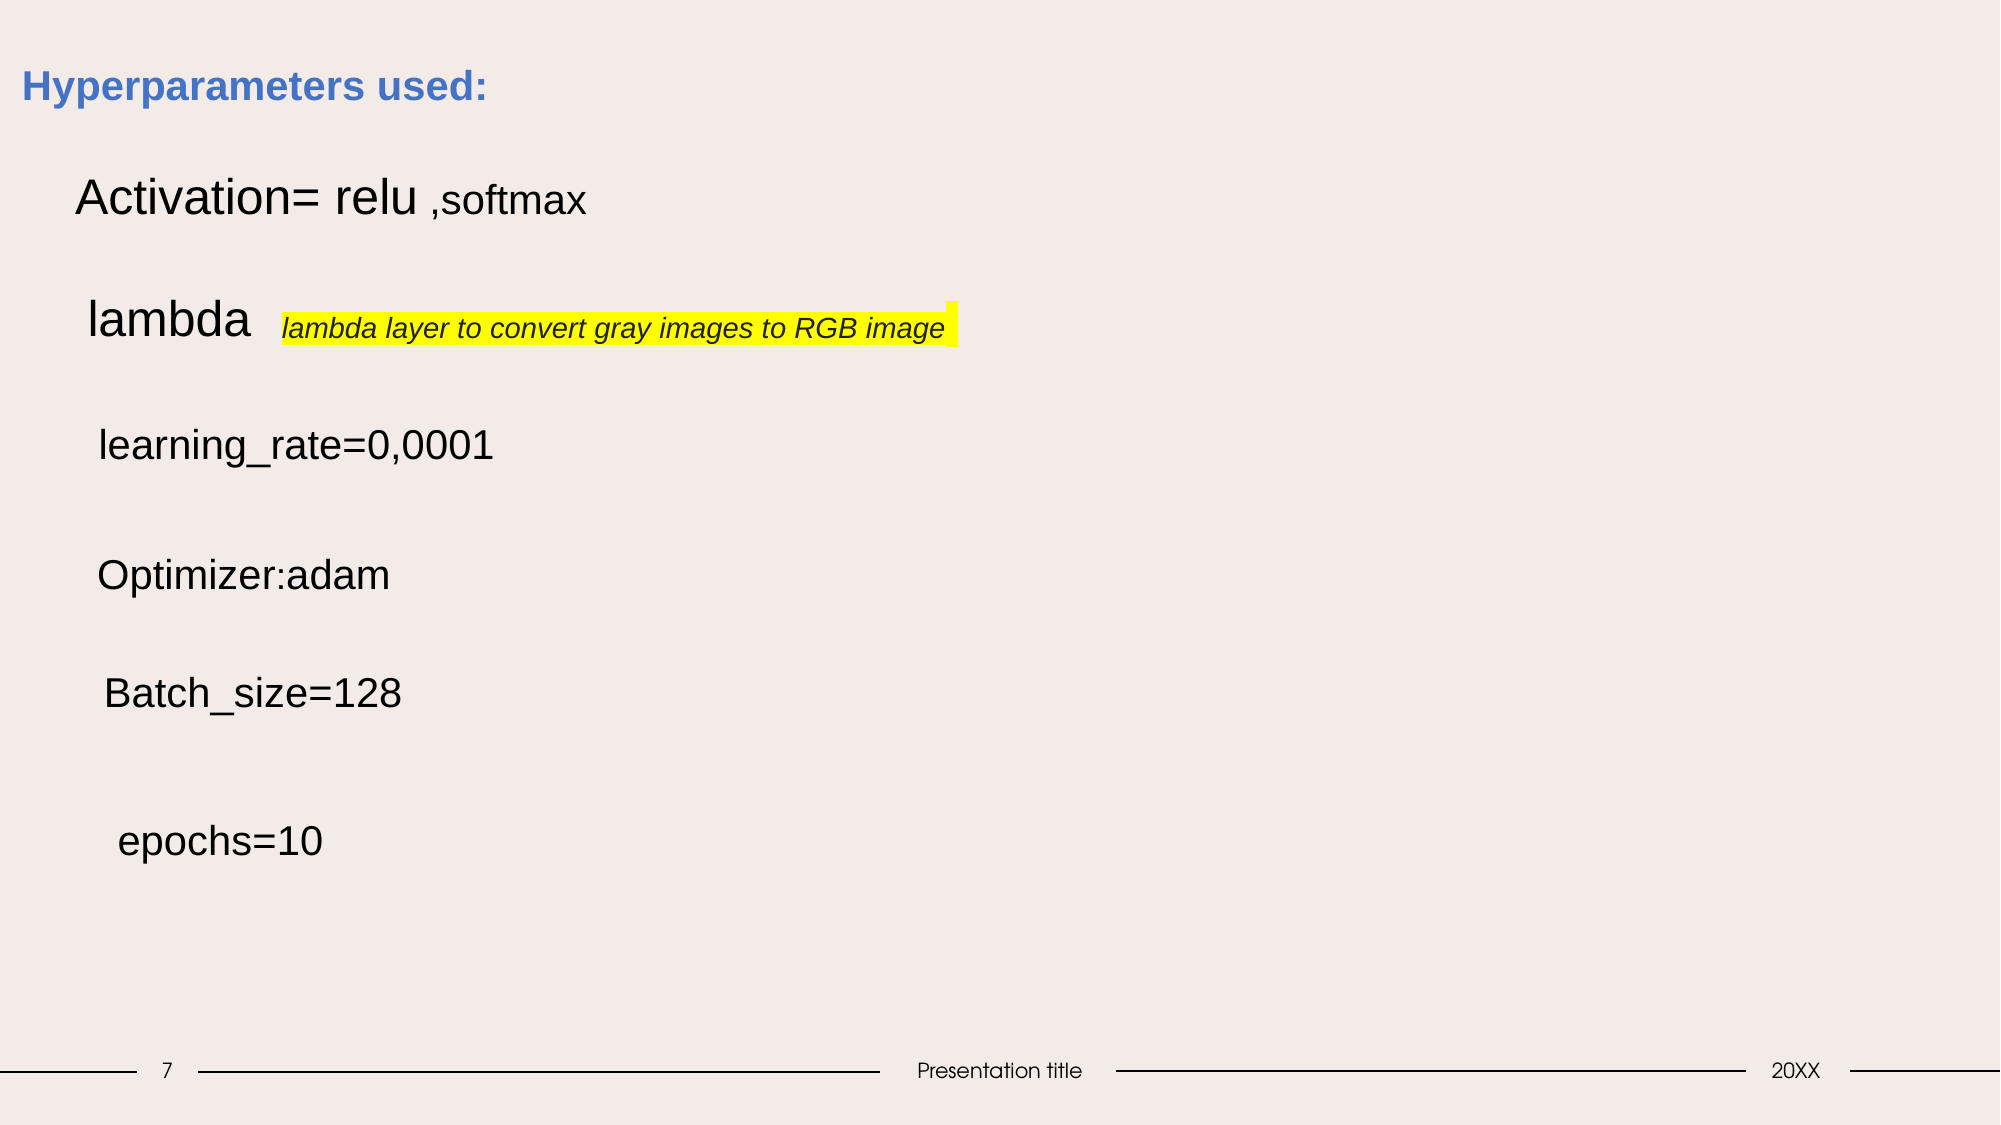

Hyperparameters used:
Activation= relu ,softmax

lambda
lambda layer to convert gray images to RGB image
learning_rate=0,0001
Optimizer:adam
Batch_size=128
epochs=10
7
Presentation title
20XX